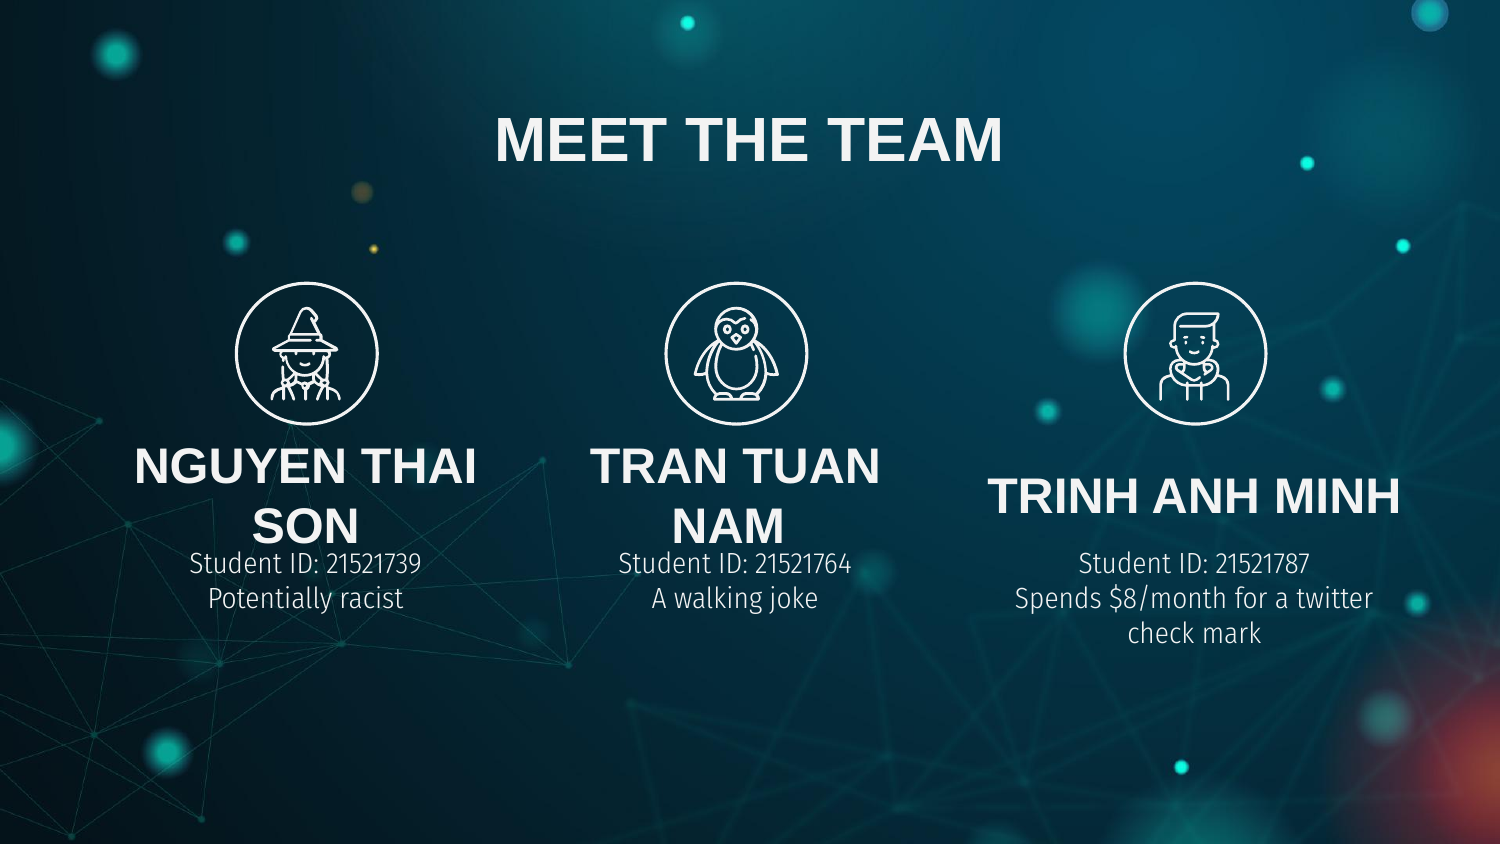

# MEET THE TEAM

NGUYEN THAI SON
TRAN TUAN NAM
TRINH ANH MINH
Student ID: 21521739
Potentially racist
Student ID: 21521764
A walking joke
Student ID: 21521787
Spends $8/month for a twitter check mark